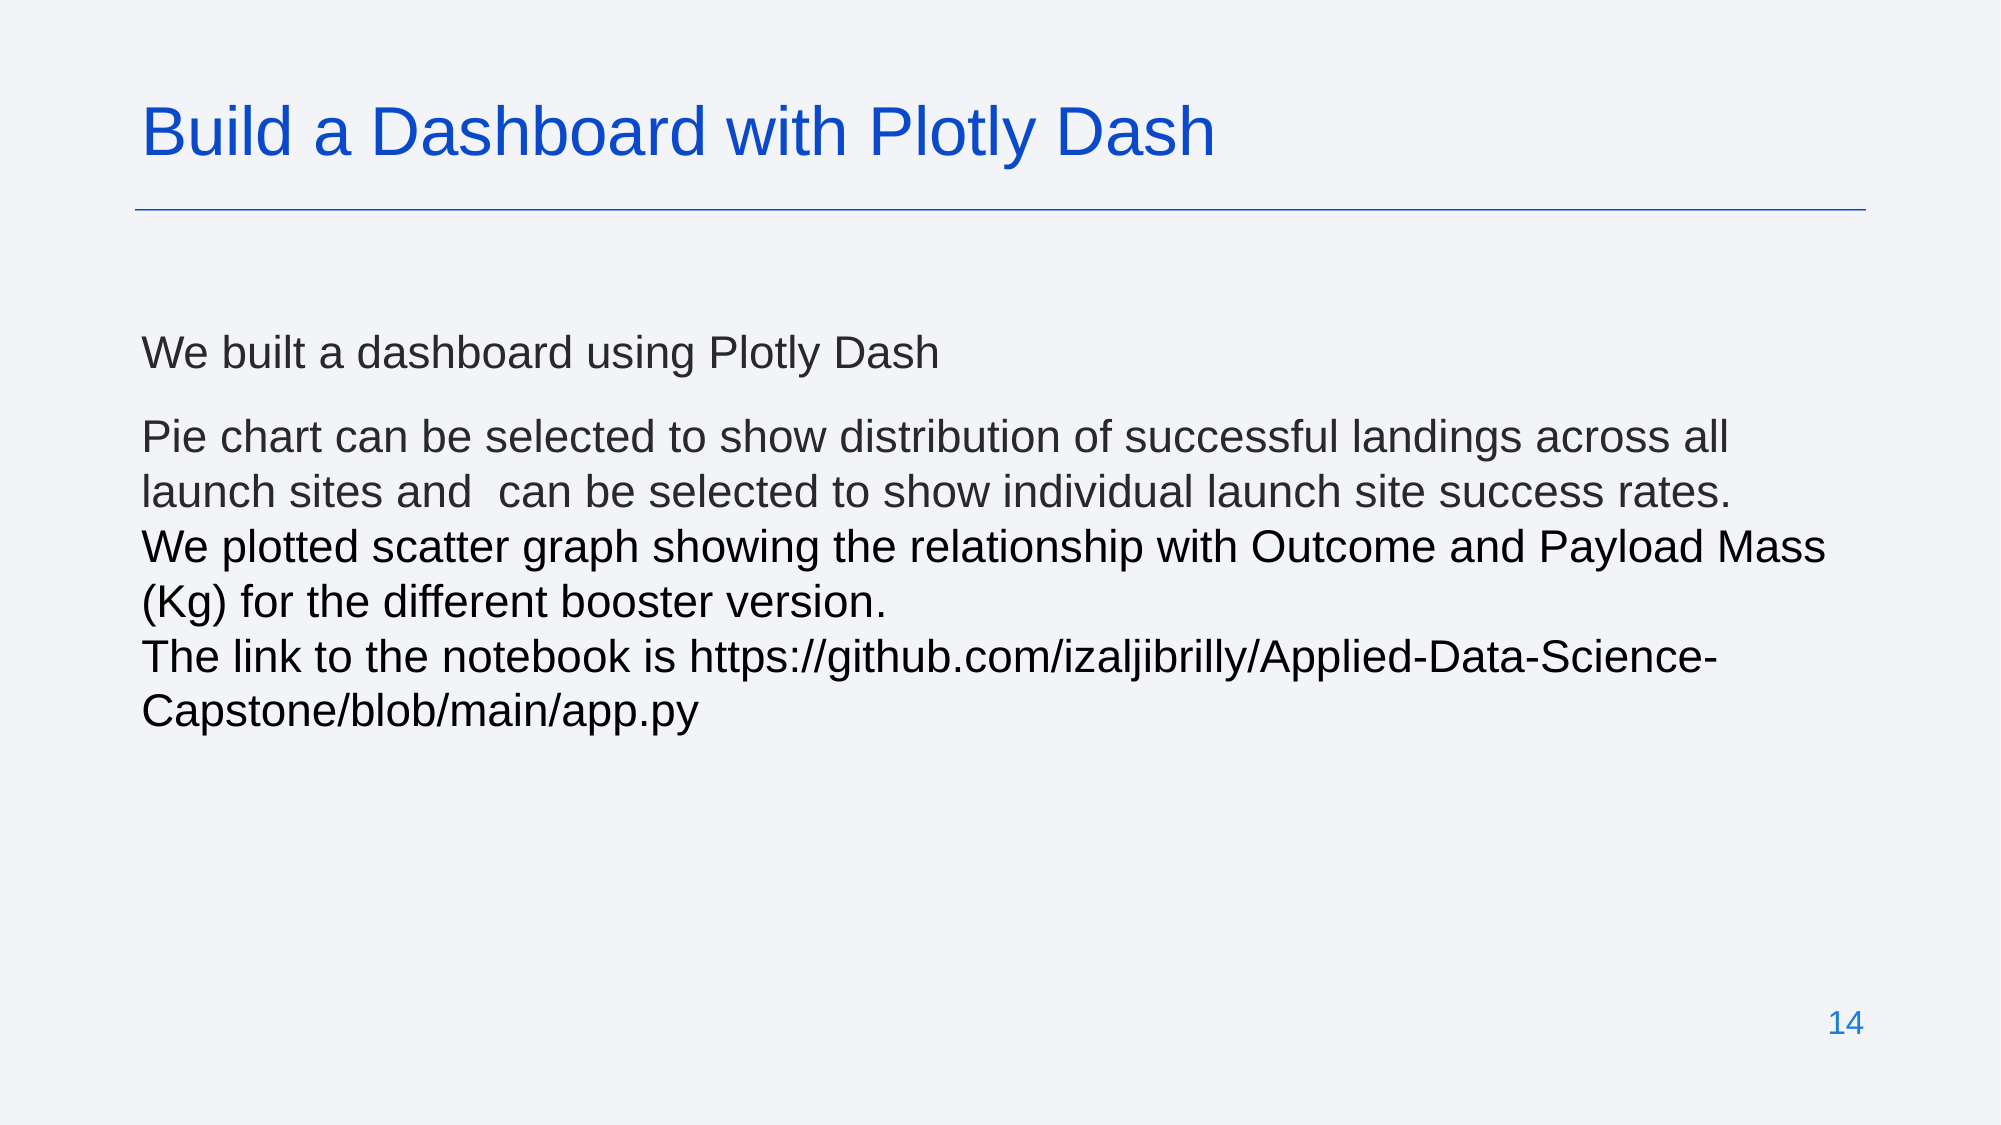

Build a Dashboard with Plotly Dash
We built a dashboard using Plotly Dash
Pie chart can be selected to show distribution of successful landings across all launch sites and  can be selected to show individual launch site success rates.
We plotted scatter graph showing the relationship with Outcome and Payload Mass (Kg) for the different booster version.
The link to the notebook is https://github.com/izaljibrilly/Applied-Data-Science-Capstone/blob/main/app.py
14